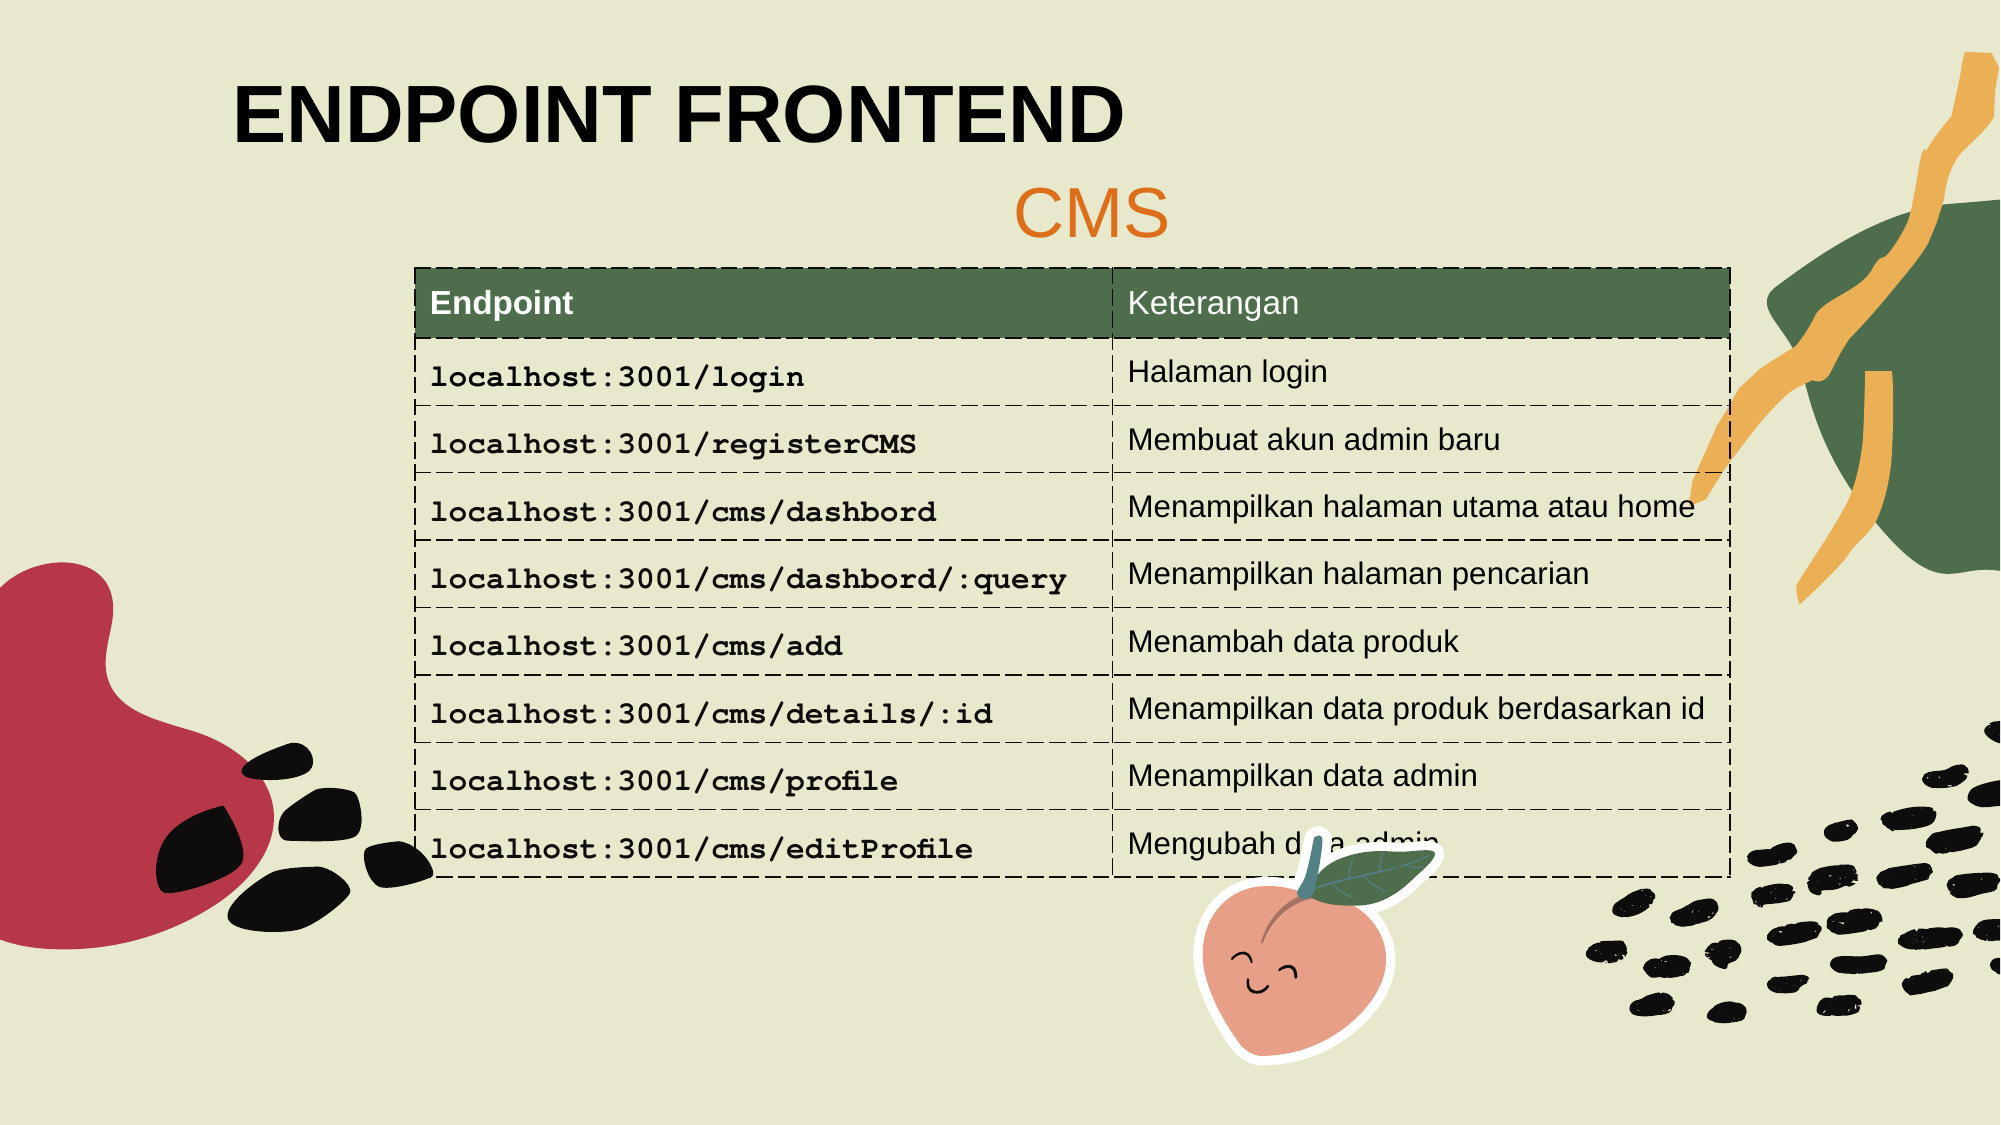

ENDPOINT FRONTEND
CMS
| Endpoint | Keterangan |
| --- | --- |
| localhost:3001/login | Halaman login |
| localhost:3001/registerCMS | Membuat akun admin baru |
| localhost:3001/cms/dashbord | Menampilkan halaman utama atau home |
| localhost:3001/cms/dashbord/:query | Menampilkan halaman pencarian |
| localhost:3001/cms/add | Menambah data produk |
| localhost:3001/cms/details/:id | Menampilkan data produk berdasarkan id |
| localhost:3001/cms/profile | Menampilkan data admin |
| localhost:3001/cms/editProfile | Mengubah data admin |